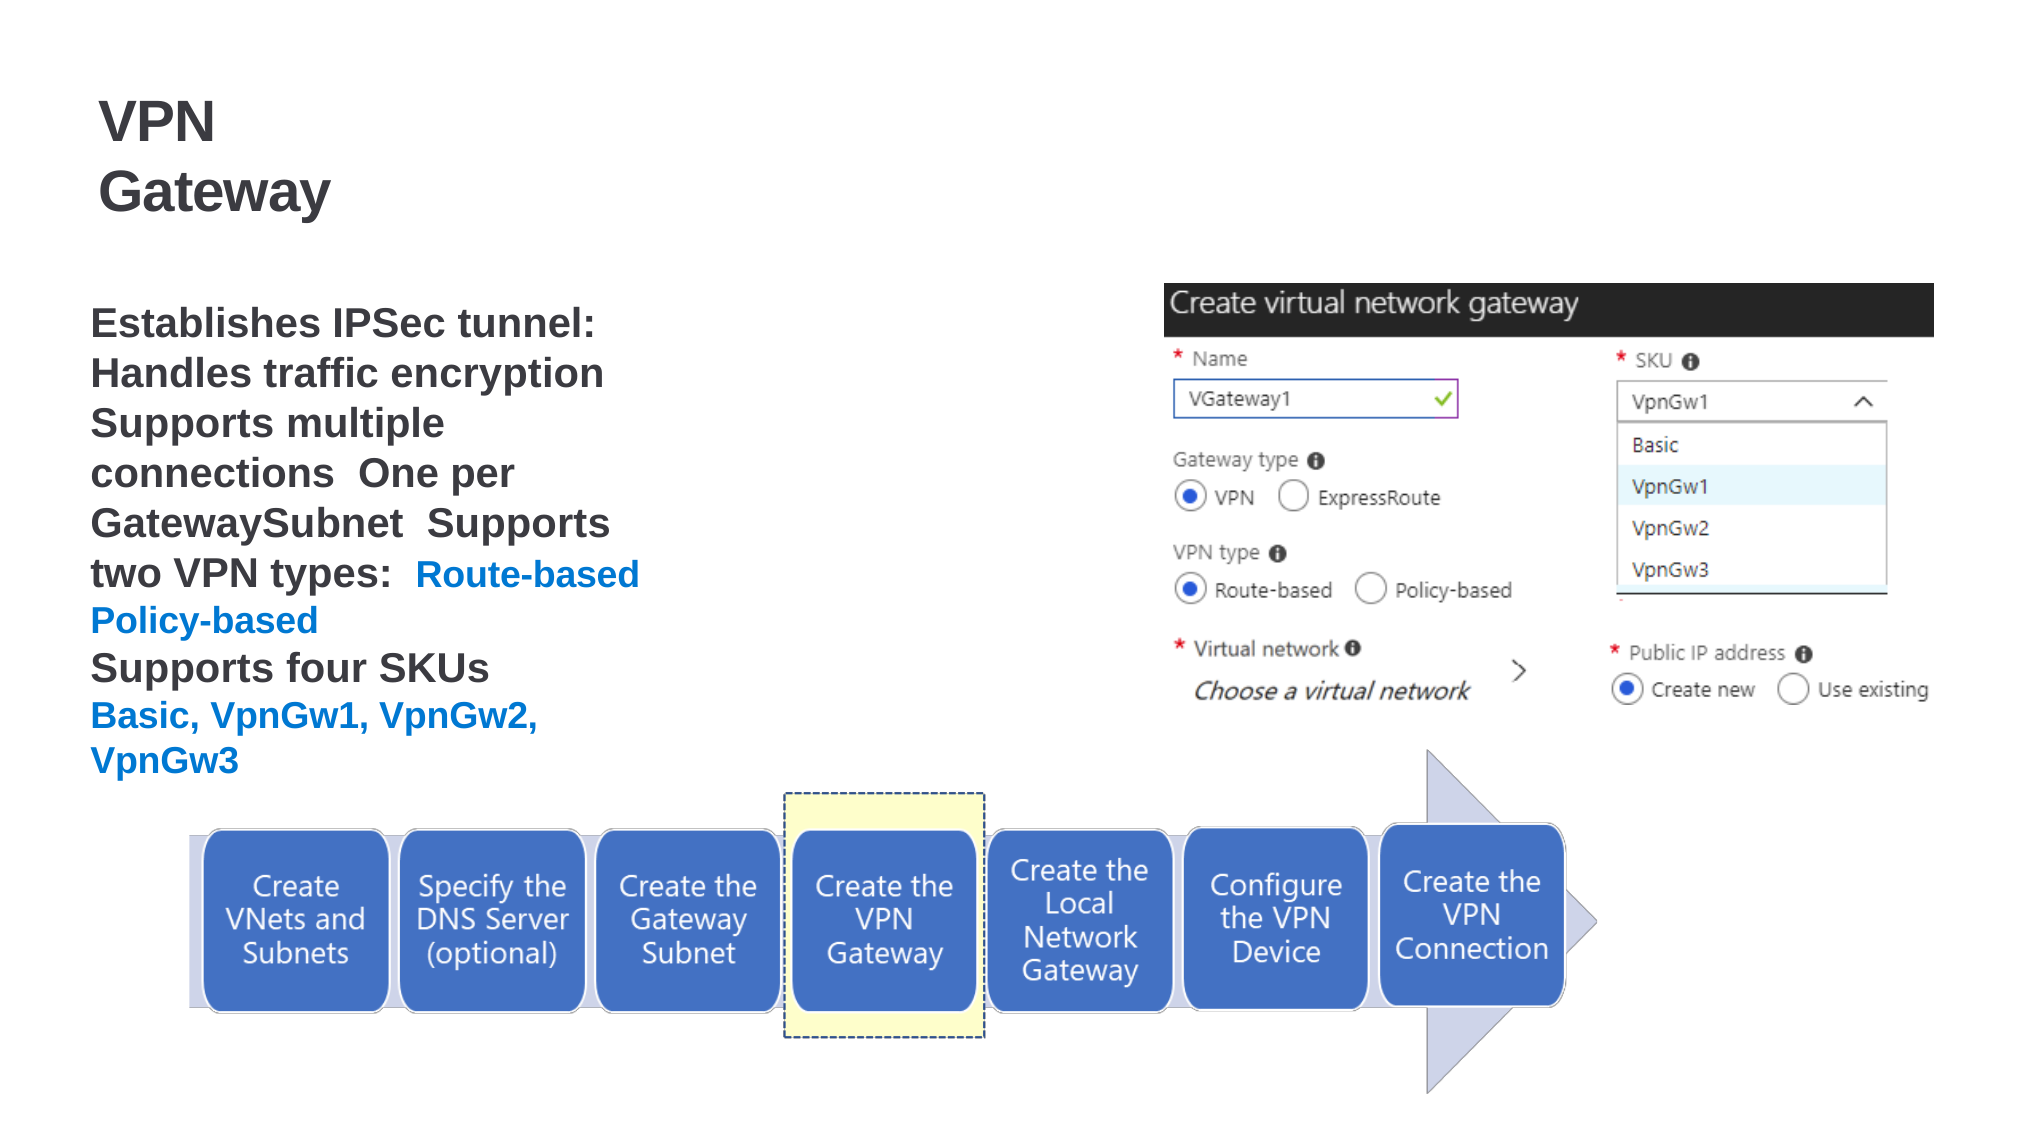

# VPN Gateway

Establishes IPSec tunnel:  Handles traffic encryption  Supports multiple connections  One per GatewaySubnet  Supports two VPN types:  Route-based
Policy-based
Supports four SKUs
Basic, VpnGw1, VpnGw2, VpnGw3